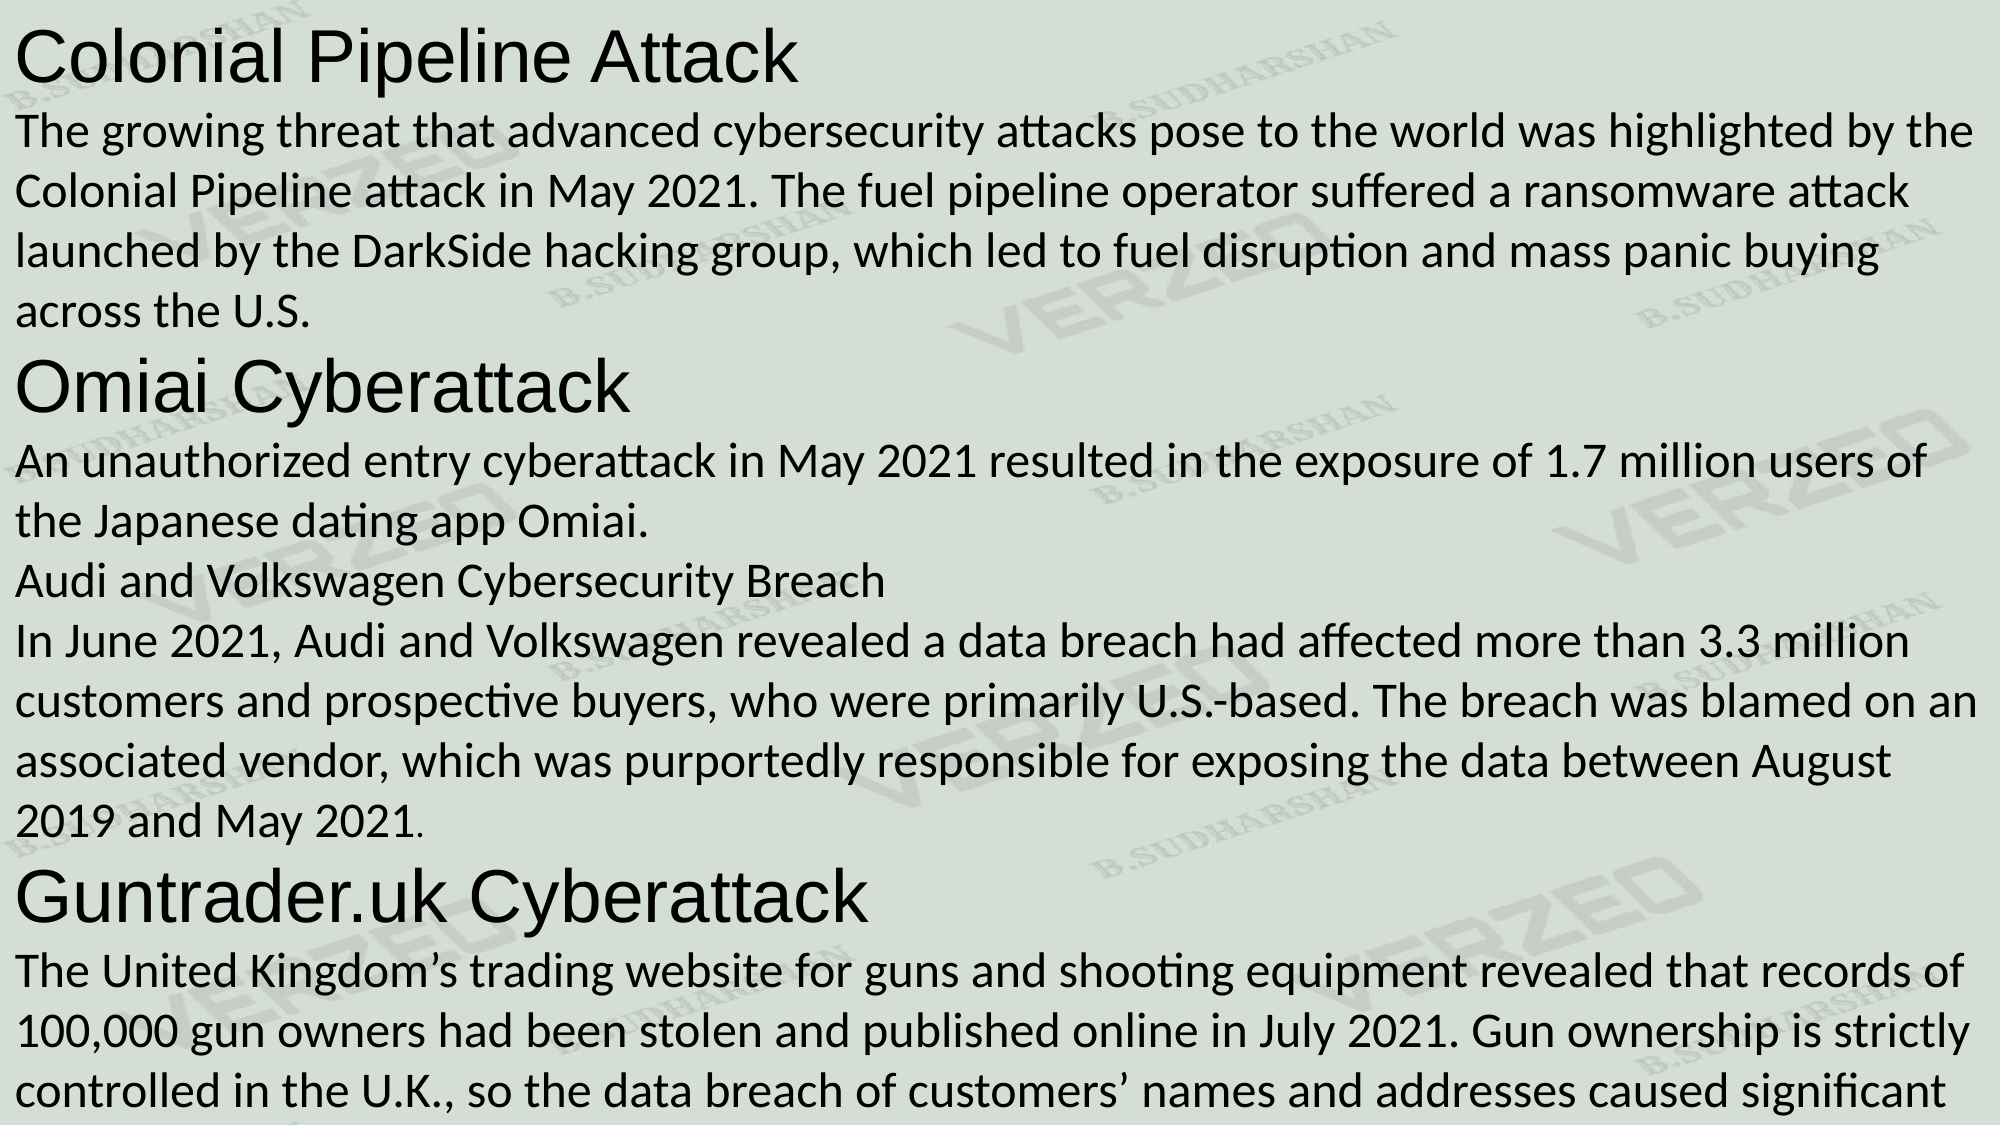

Colonial Pipeline Attack
The growing threat that advanced cybersecurity attacks pose to the world was highlighted by the Colonial Pipeline attack in May 2021. The fuel pipeline operator suffered a ransomware attack launched by the DarkSide hacking group, which led to fuel disruption and mass panic buying across the U.S.
Omiai Cyberattack
An unauthorized entry cyberattack in May 2021 resulted in the exposure of 1.7 million users of the Japanese dating app Omiai.
Audi and Volkswagen Cybersecurity Breach
In June 2021, Audi and Volkswagen revealed a data breach had affected more than 3.3 million customers and prospective buyers, who were primarily U.S.-based. The breach was blamed on an associated vendor, which was purportedly responsible for exposing the data between August 2019 and May 2021.
Guntrader.uk Cyberattack
The United Kingdom’s trading website for guns and shooting equipment revealed that records of 100,000 gun owners had been stolen and published online in July 2021. Gun ownership is strictly controlled in the U.K., so the data breach of customers’ names and addresses caused significant privacy and safety concerns.